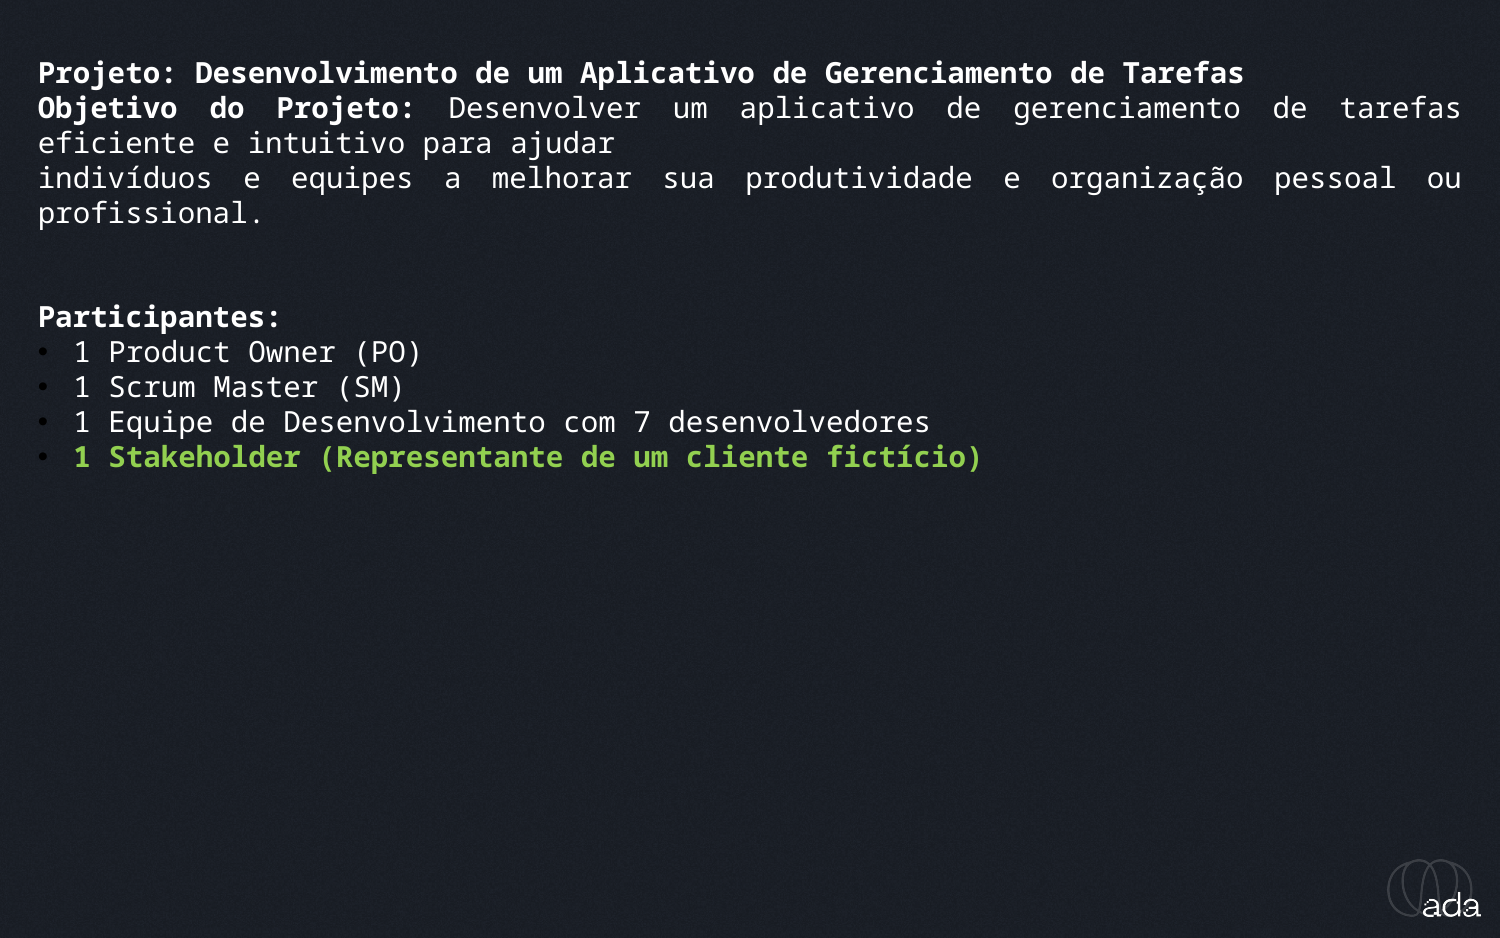

_case
Projeto: Desenvolvimento de um Aplicativo de Gerenciamento de Tarefas
Objetivo do Projeto: Desenvolver um aplicativo de gerenciamento de tarefas eficiente e intuitivo para ajudar
indivíduos e equipes a melhorar sua produtividade e organização pessoal ou profissional.

Participantes:
1 Product Owner (PO)
1 Scrum Master (SM)
1 Equipe de Desenvolvimento com 7 desenvolvedores
1 Stakeholder (Representante de um cliente fictício)